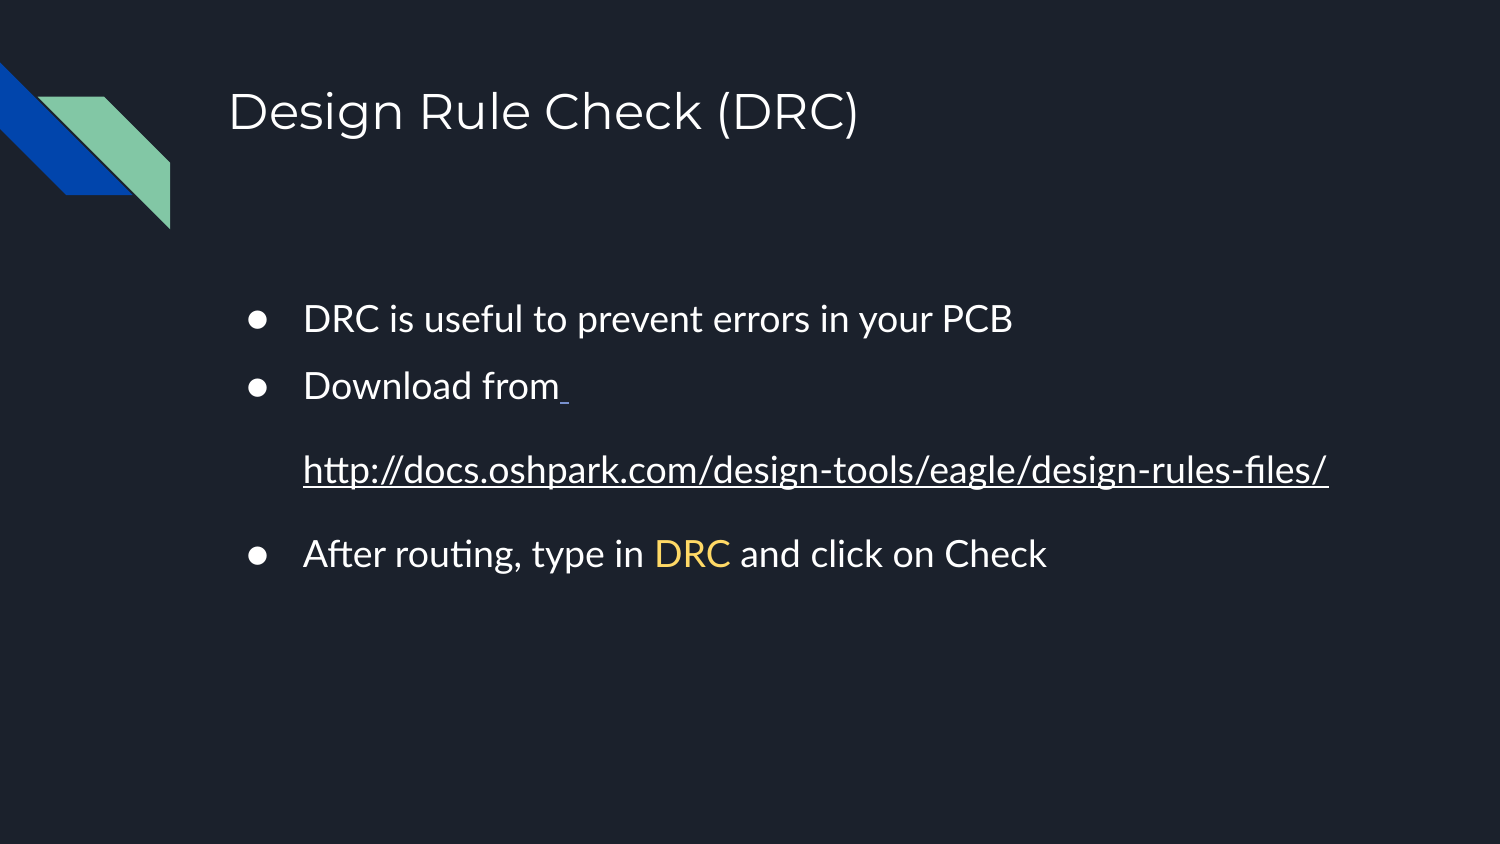

# Design Rule Check (DRC)
DRC is useful to prevent errors in your PCB
Download from
http://docs.oshpark.com/design-tools/eagle/design-rules-files/
After routing, type in DRC and click on Check